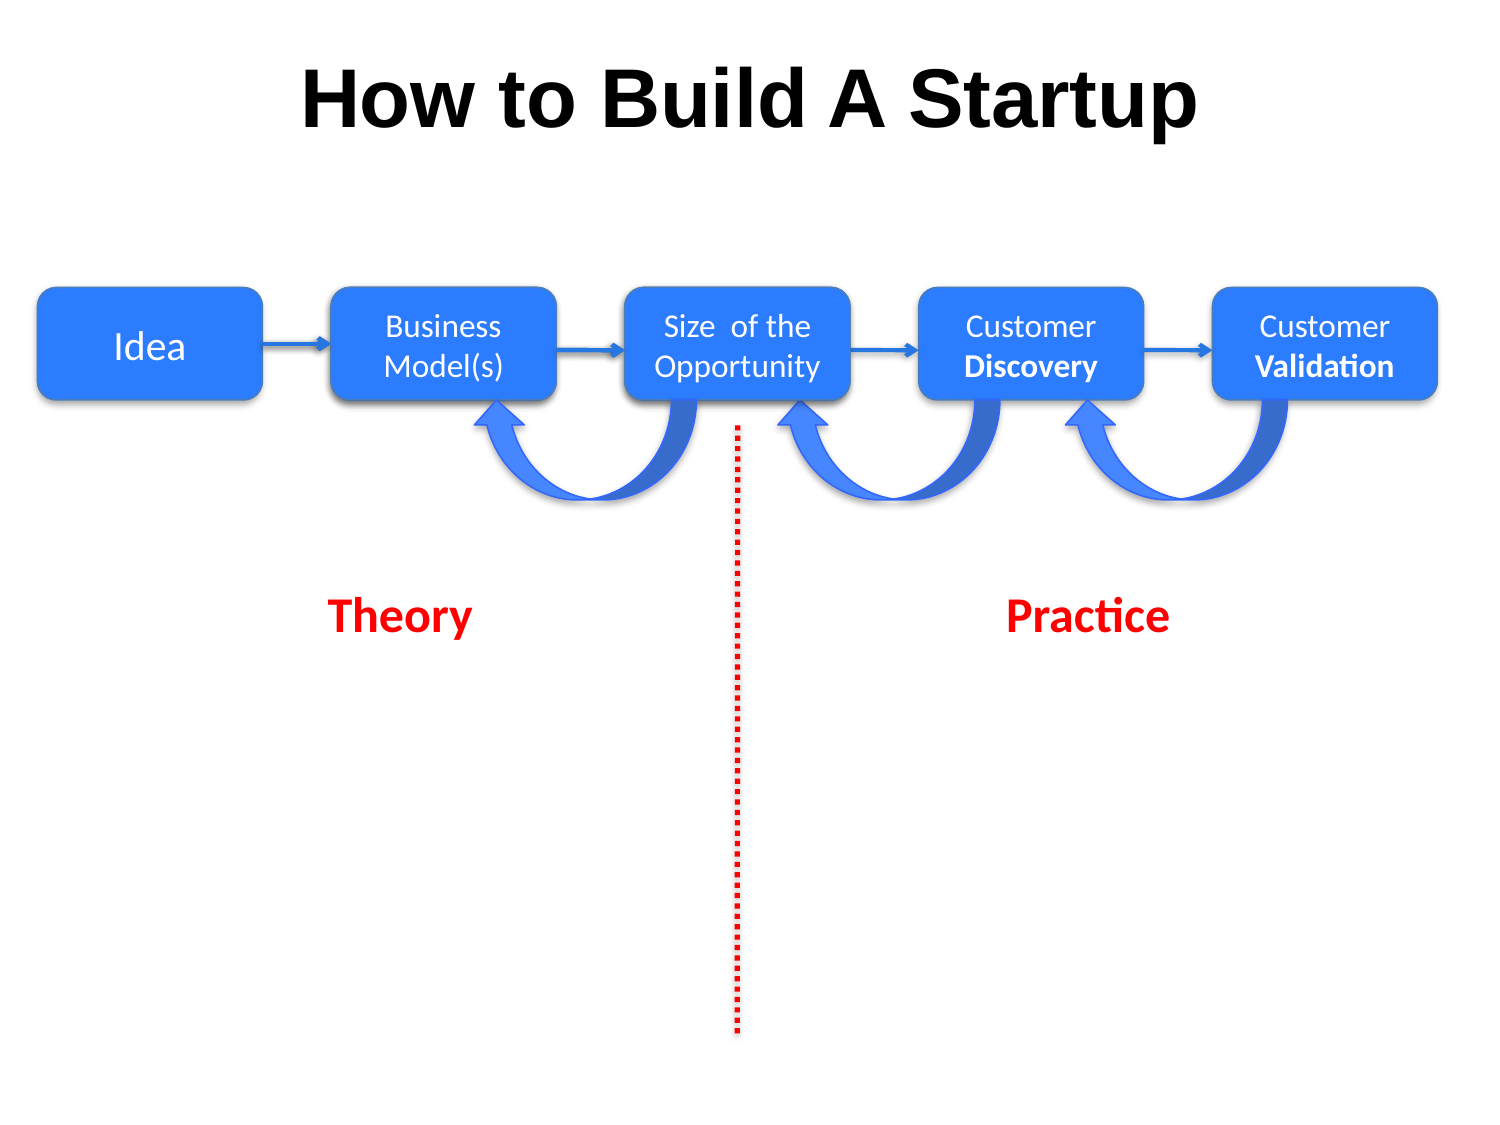

# How to Build A Startup
Idea
Size  of the Opportunity
Business Model(s)
Business Model(s)
Size  of the Opportunity
Customer Discovery
Customer Validation

Theory
Practice